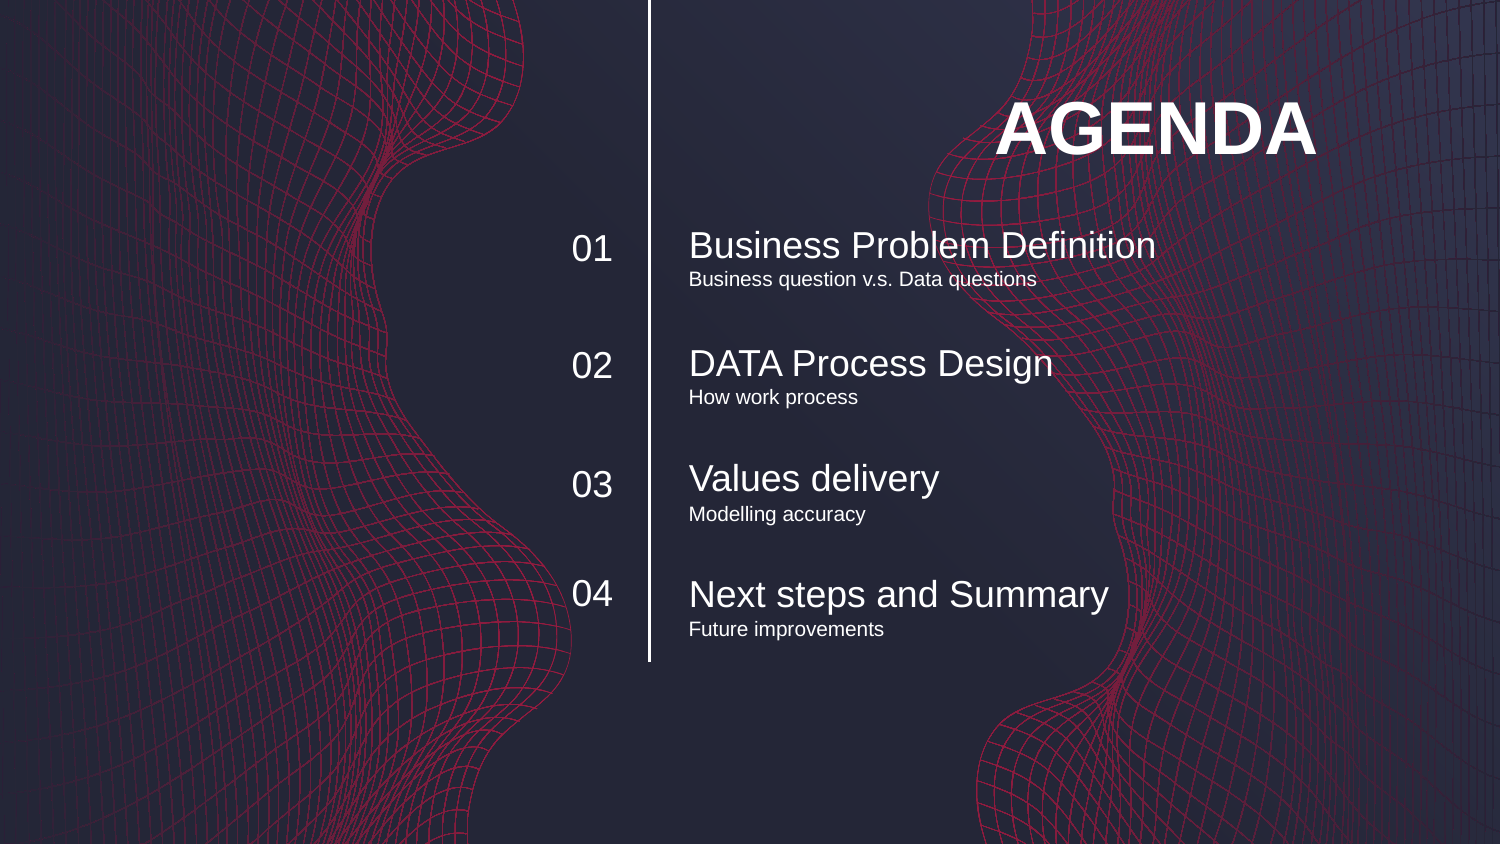

# AGENDA
Business Problem Definition
01
Business question v.s. Data questions
DATA Process Design
02
How work process

Values delivery
03
Modelling accuracy

Next steps and Summary
04
Future improvements